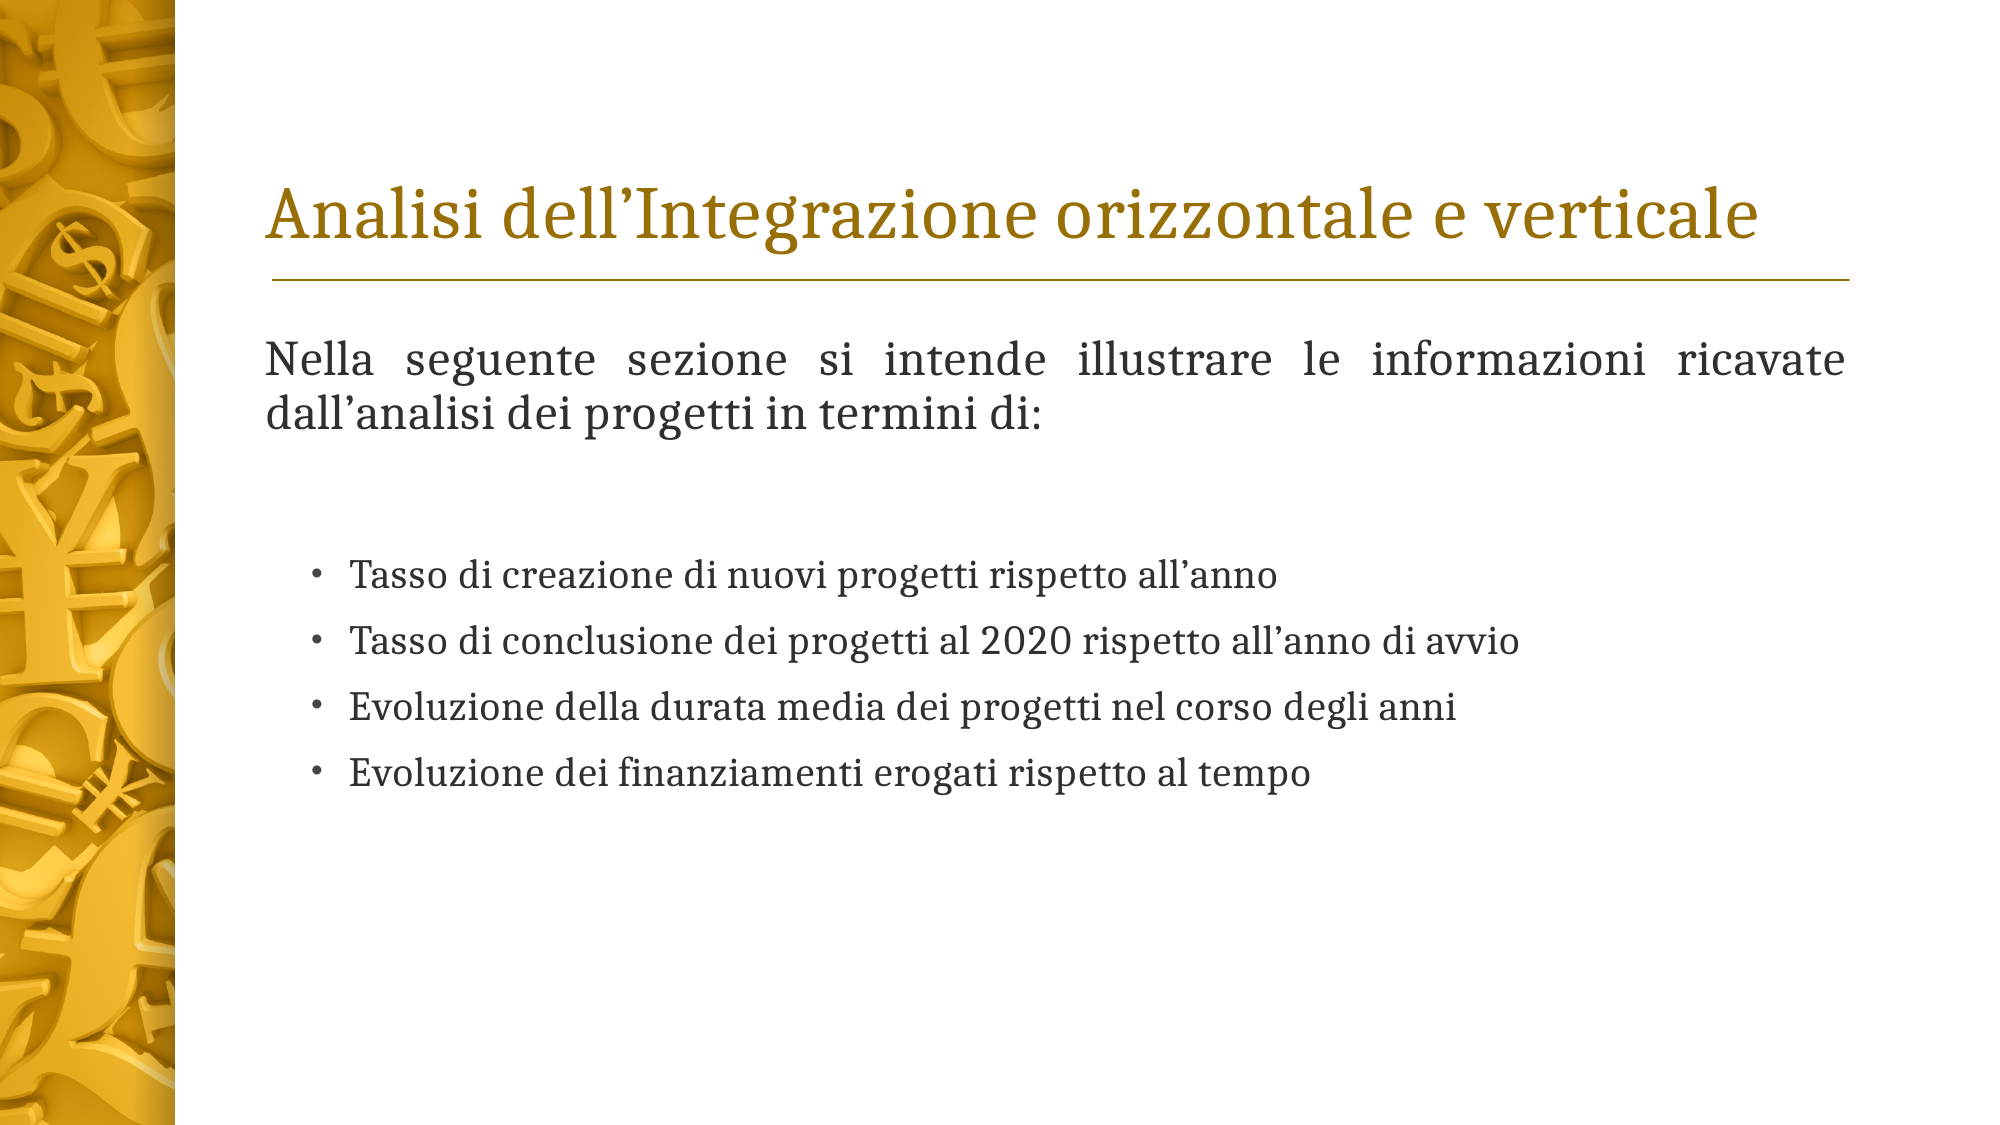

# Analisi dell’Integrazione orizzontale e verticale
Nella seguente sezione si intende illustrare le informazioni ricavate dall’analisi dei progetti in termini di:

Tasso di creazione di nuovi progetti rispetto all’anno
Tasso di conclusione dei progetti al 2020 rispetto all’anno di avvio
Evoluzione della durata media dei progetti nel corso degli anni
Evoluzione dei finanziamenti erogati rispetto al tempo